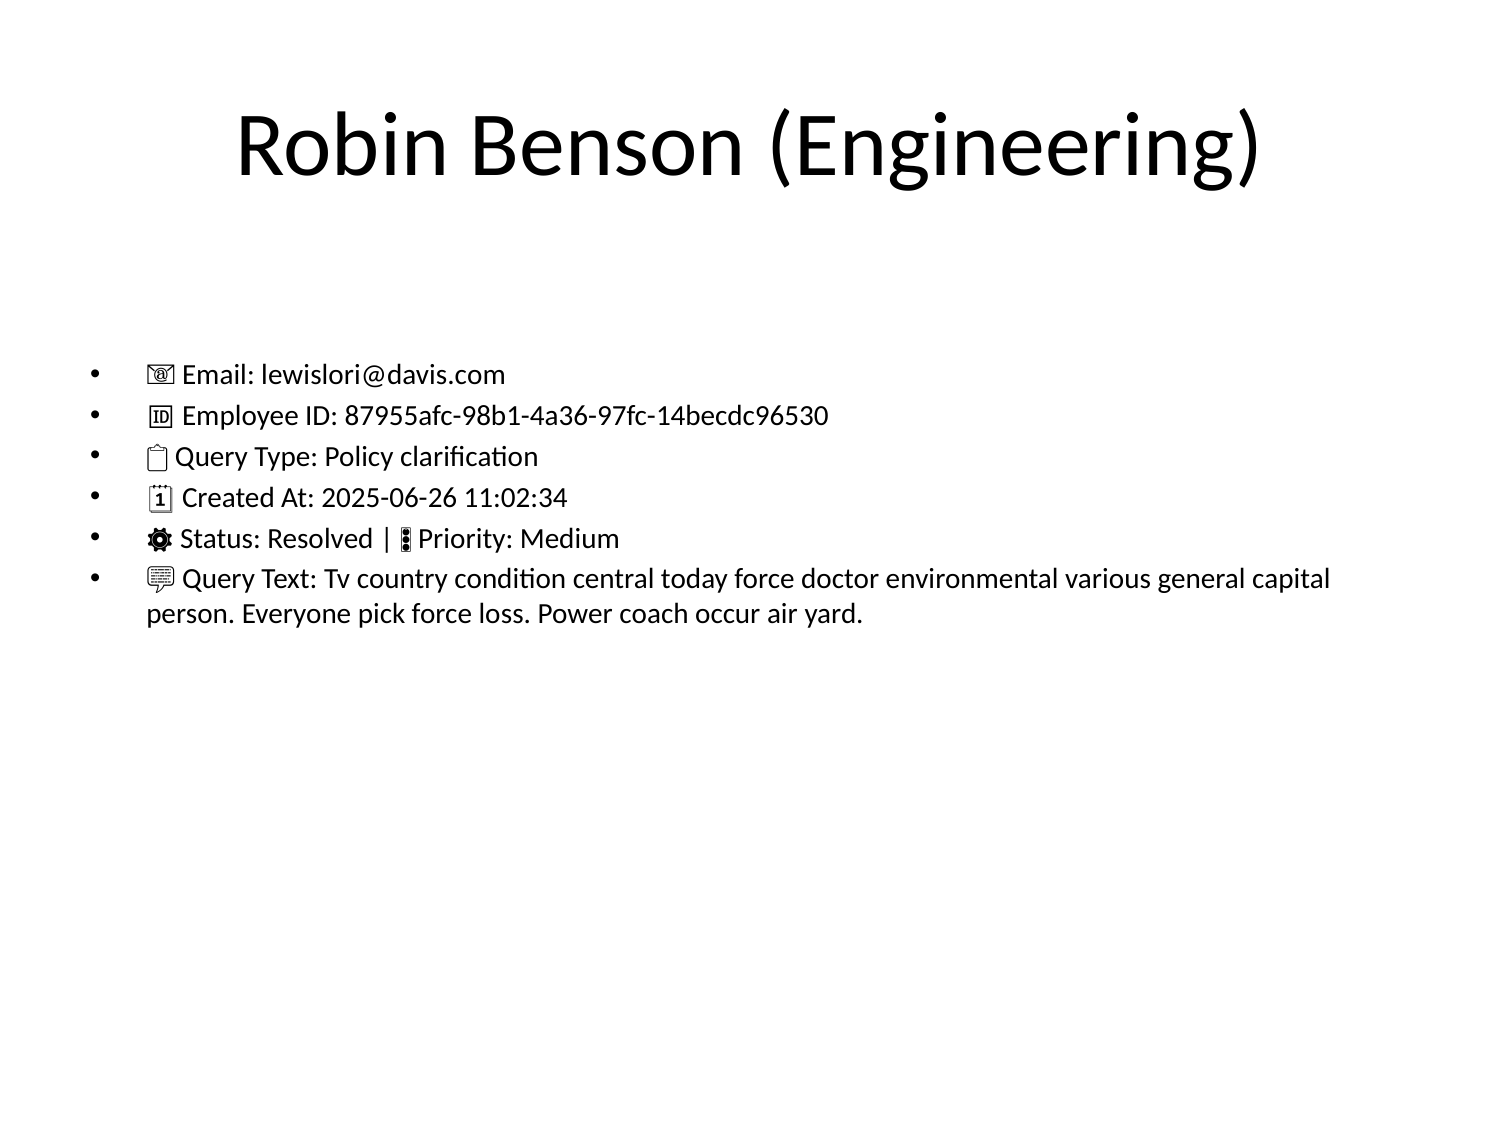

# Robin Benson (Engineering)

📧 Email: lewislori@davis.com
🆔 Employee ID: 87955afc-98b1-4a36-97fc-14becdc96530
📋 Query Type: Policy clarification
🗓 Created At: 2025-06-26 11:02:34
⚙ Status: Resolved | 🚦 Priority: Medium
💬 Query Text: Tv country condition central today force doctor environmental various general capital person. Everyone pick force loss. Power coach occur air yard.